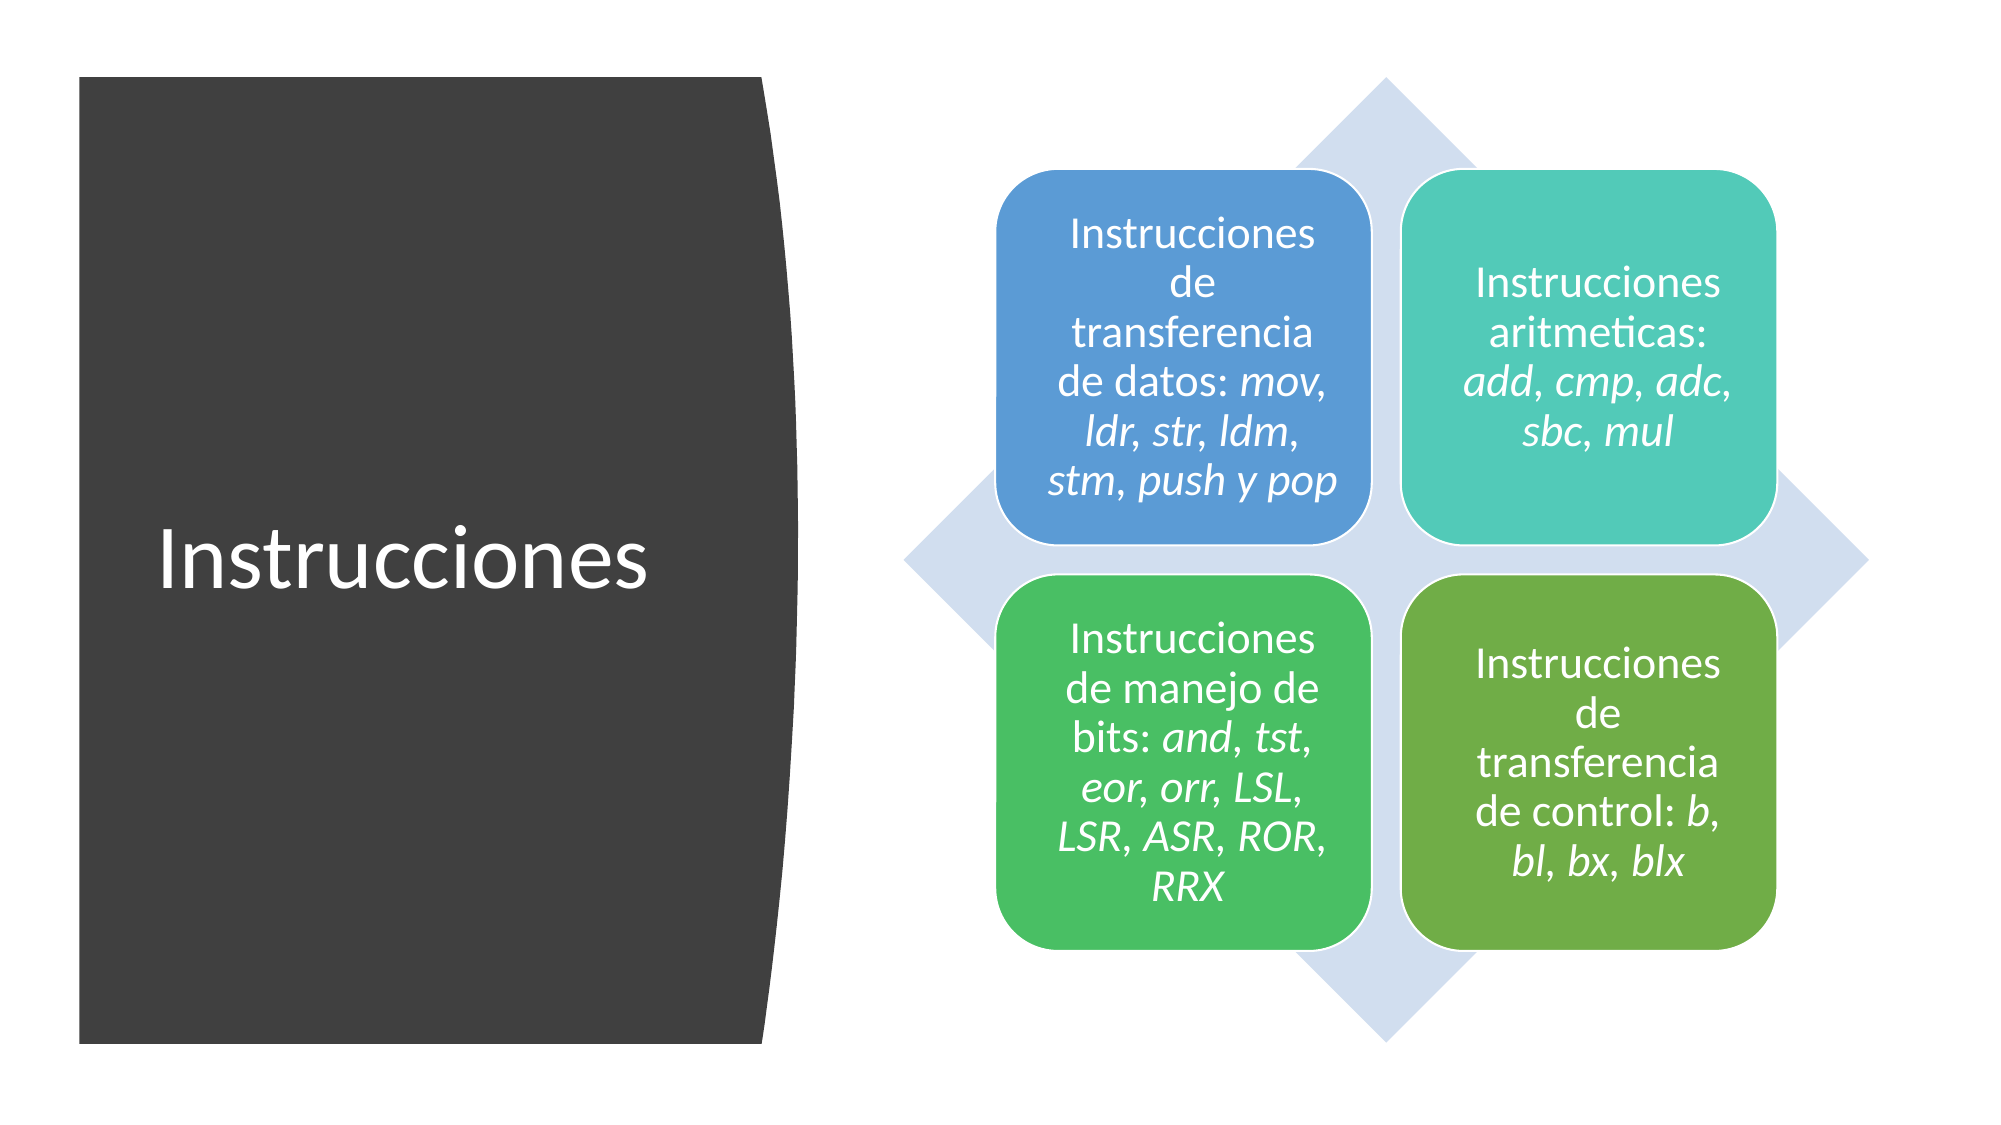

Instrucciones de transferencia de datos: mov, ldr, str, ldm, stm, push y pop
Instrucciones aritmeticas: add, cmp, adc, sbc, mul
Instrucciones de manejo de bits: and, tst, eor, orr, LSL, LSR, ASR, ROR, RRX
Instrucciones de transferencia de control: b, bl, bx, blx

# Instrucciones